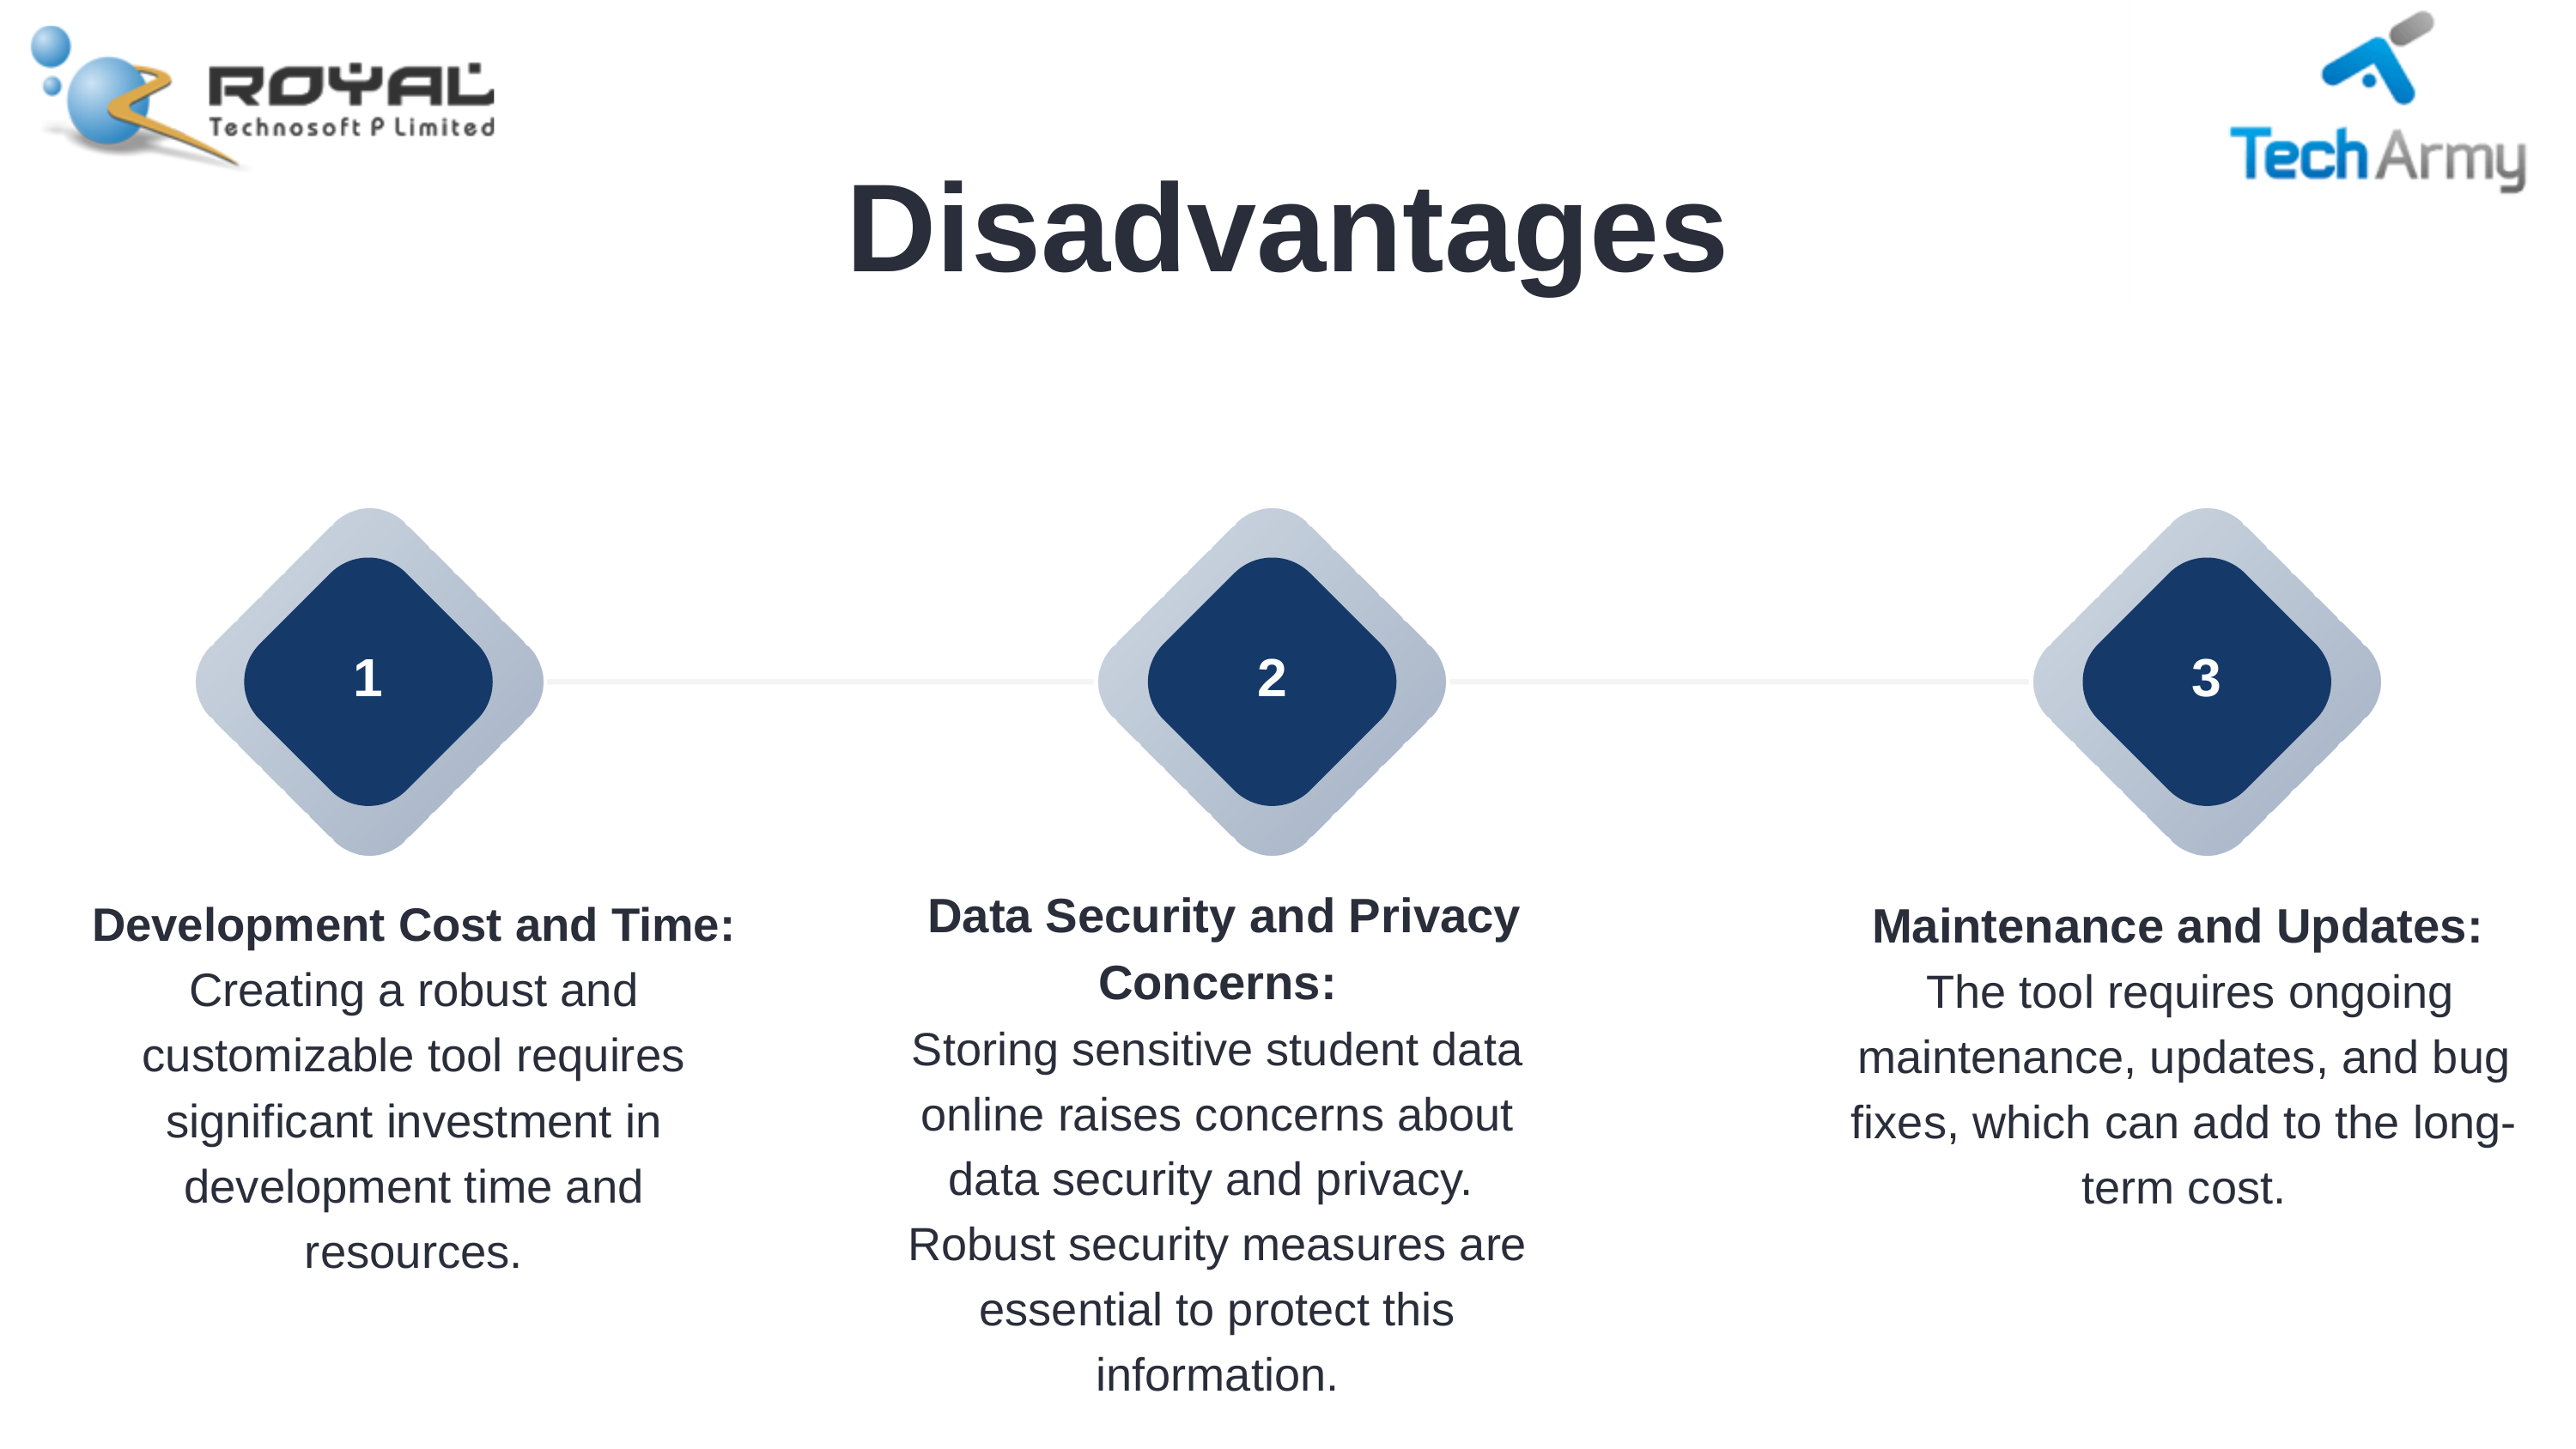

Disadvantages

1

2

3

 Data Security and Privacy Concerns:
Storing sensitive student data online raises concerns about data security and privacy.  Robust security measures are essential to protect this information.
Development Cost and Time: Creating a robust and customizable tool requires significant investment in development time and resources.
Maintenance and Updates:
 The tool requires ongoing maintenance, updates, and bug fixes, which can add to the long-term cost.